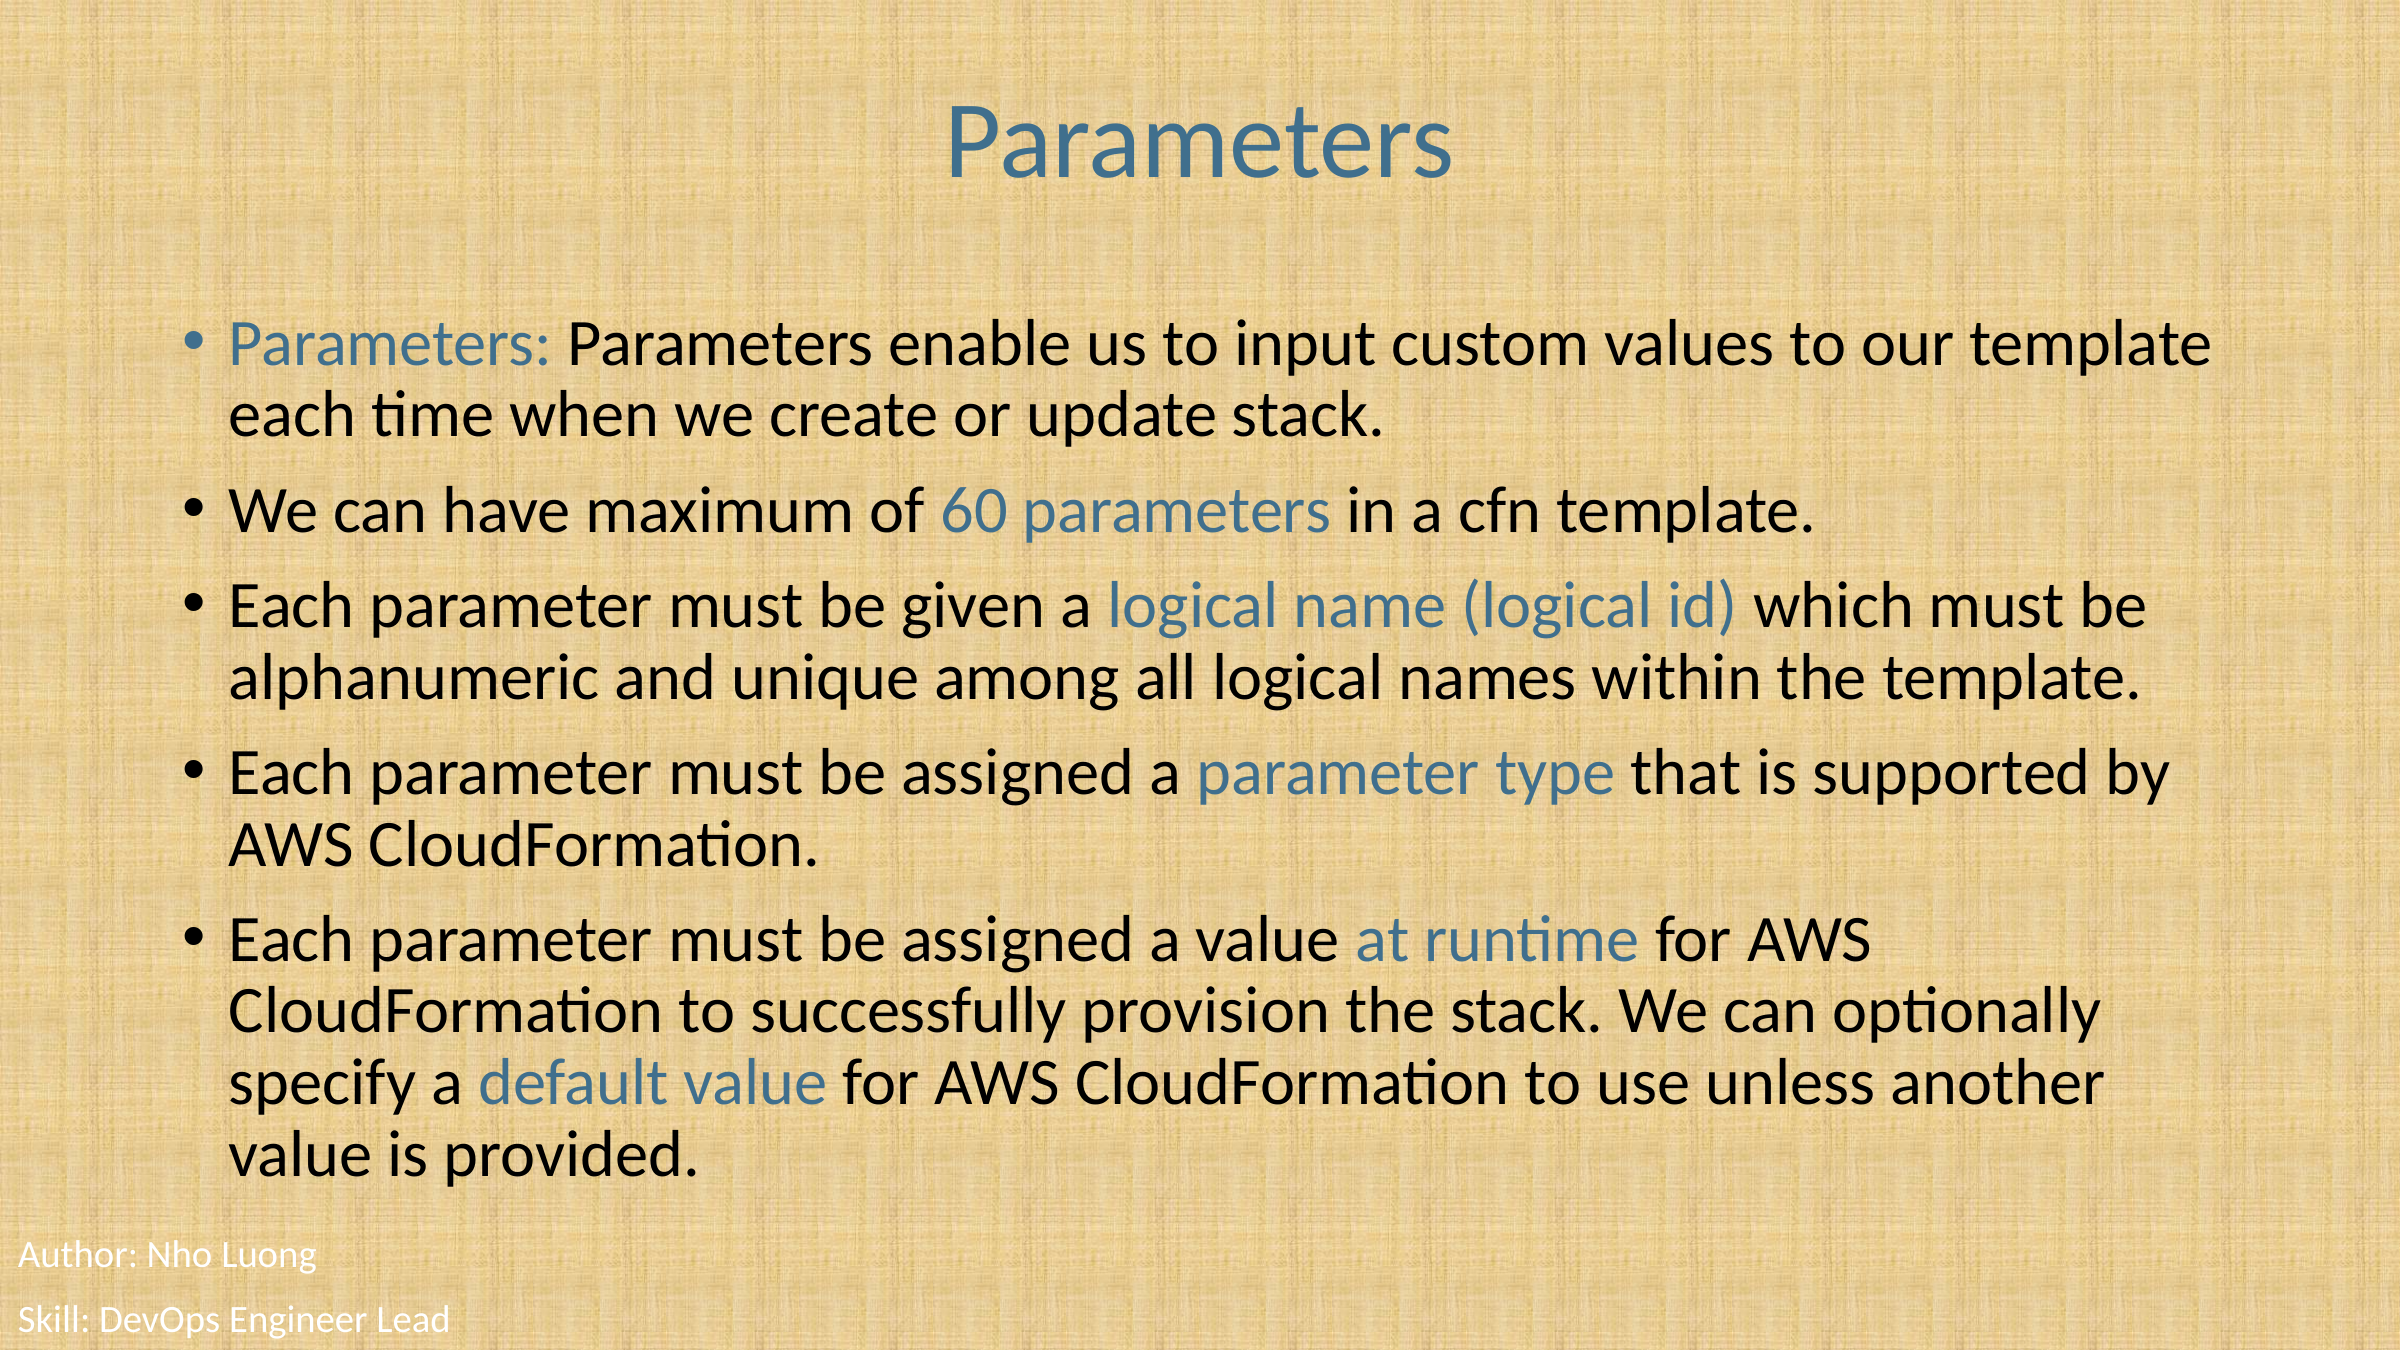

# Parameters
Parameters: Parameters enable us to input custom values to our template each time when we create or update stack.
We can have maximum of 60 parameters in a cfn template.
Each parameter must be given a logical name (logical id) which must be alphanumeric and unique among all logical names within the template.
Each parameter must be assigned a parameter type that is supported by AWS CloudFormation.
Each parameter must be assigned a value at runtime for AWS CloudFormation to successfully provision the stack. We can optionally specify a default value for AWS CloudFormation to use unless another value is provided.

Author: Nho Luong
Skill: DevOps Engineer Lead